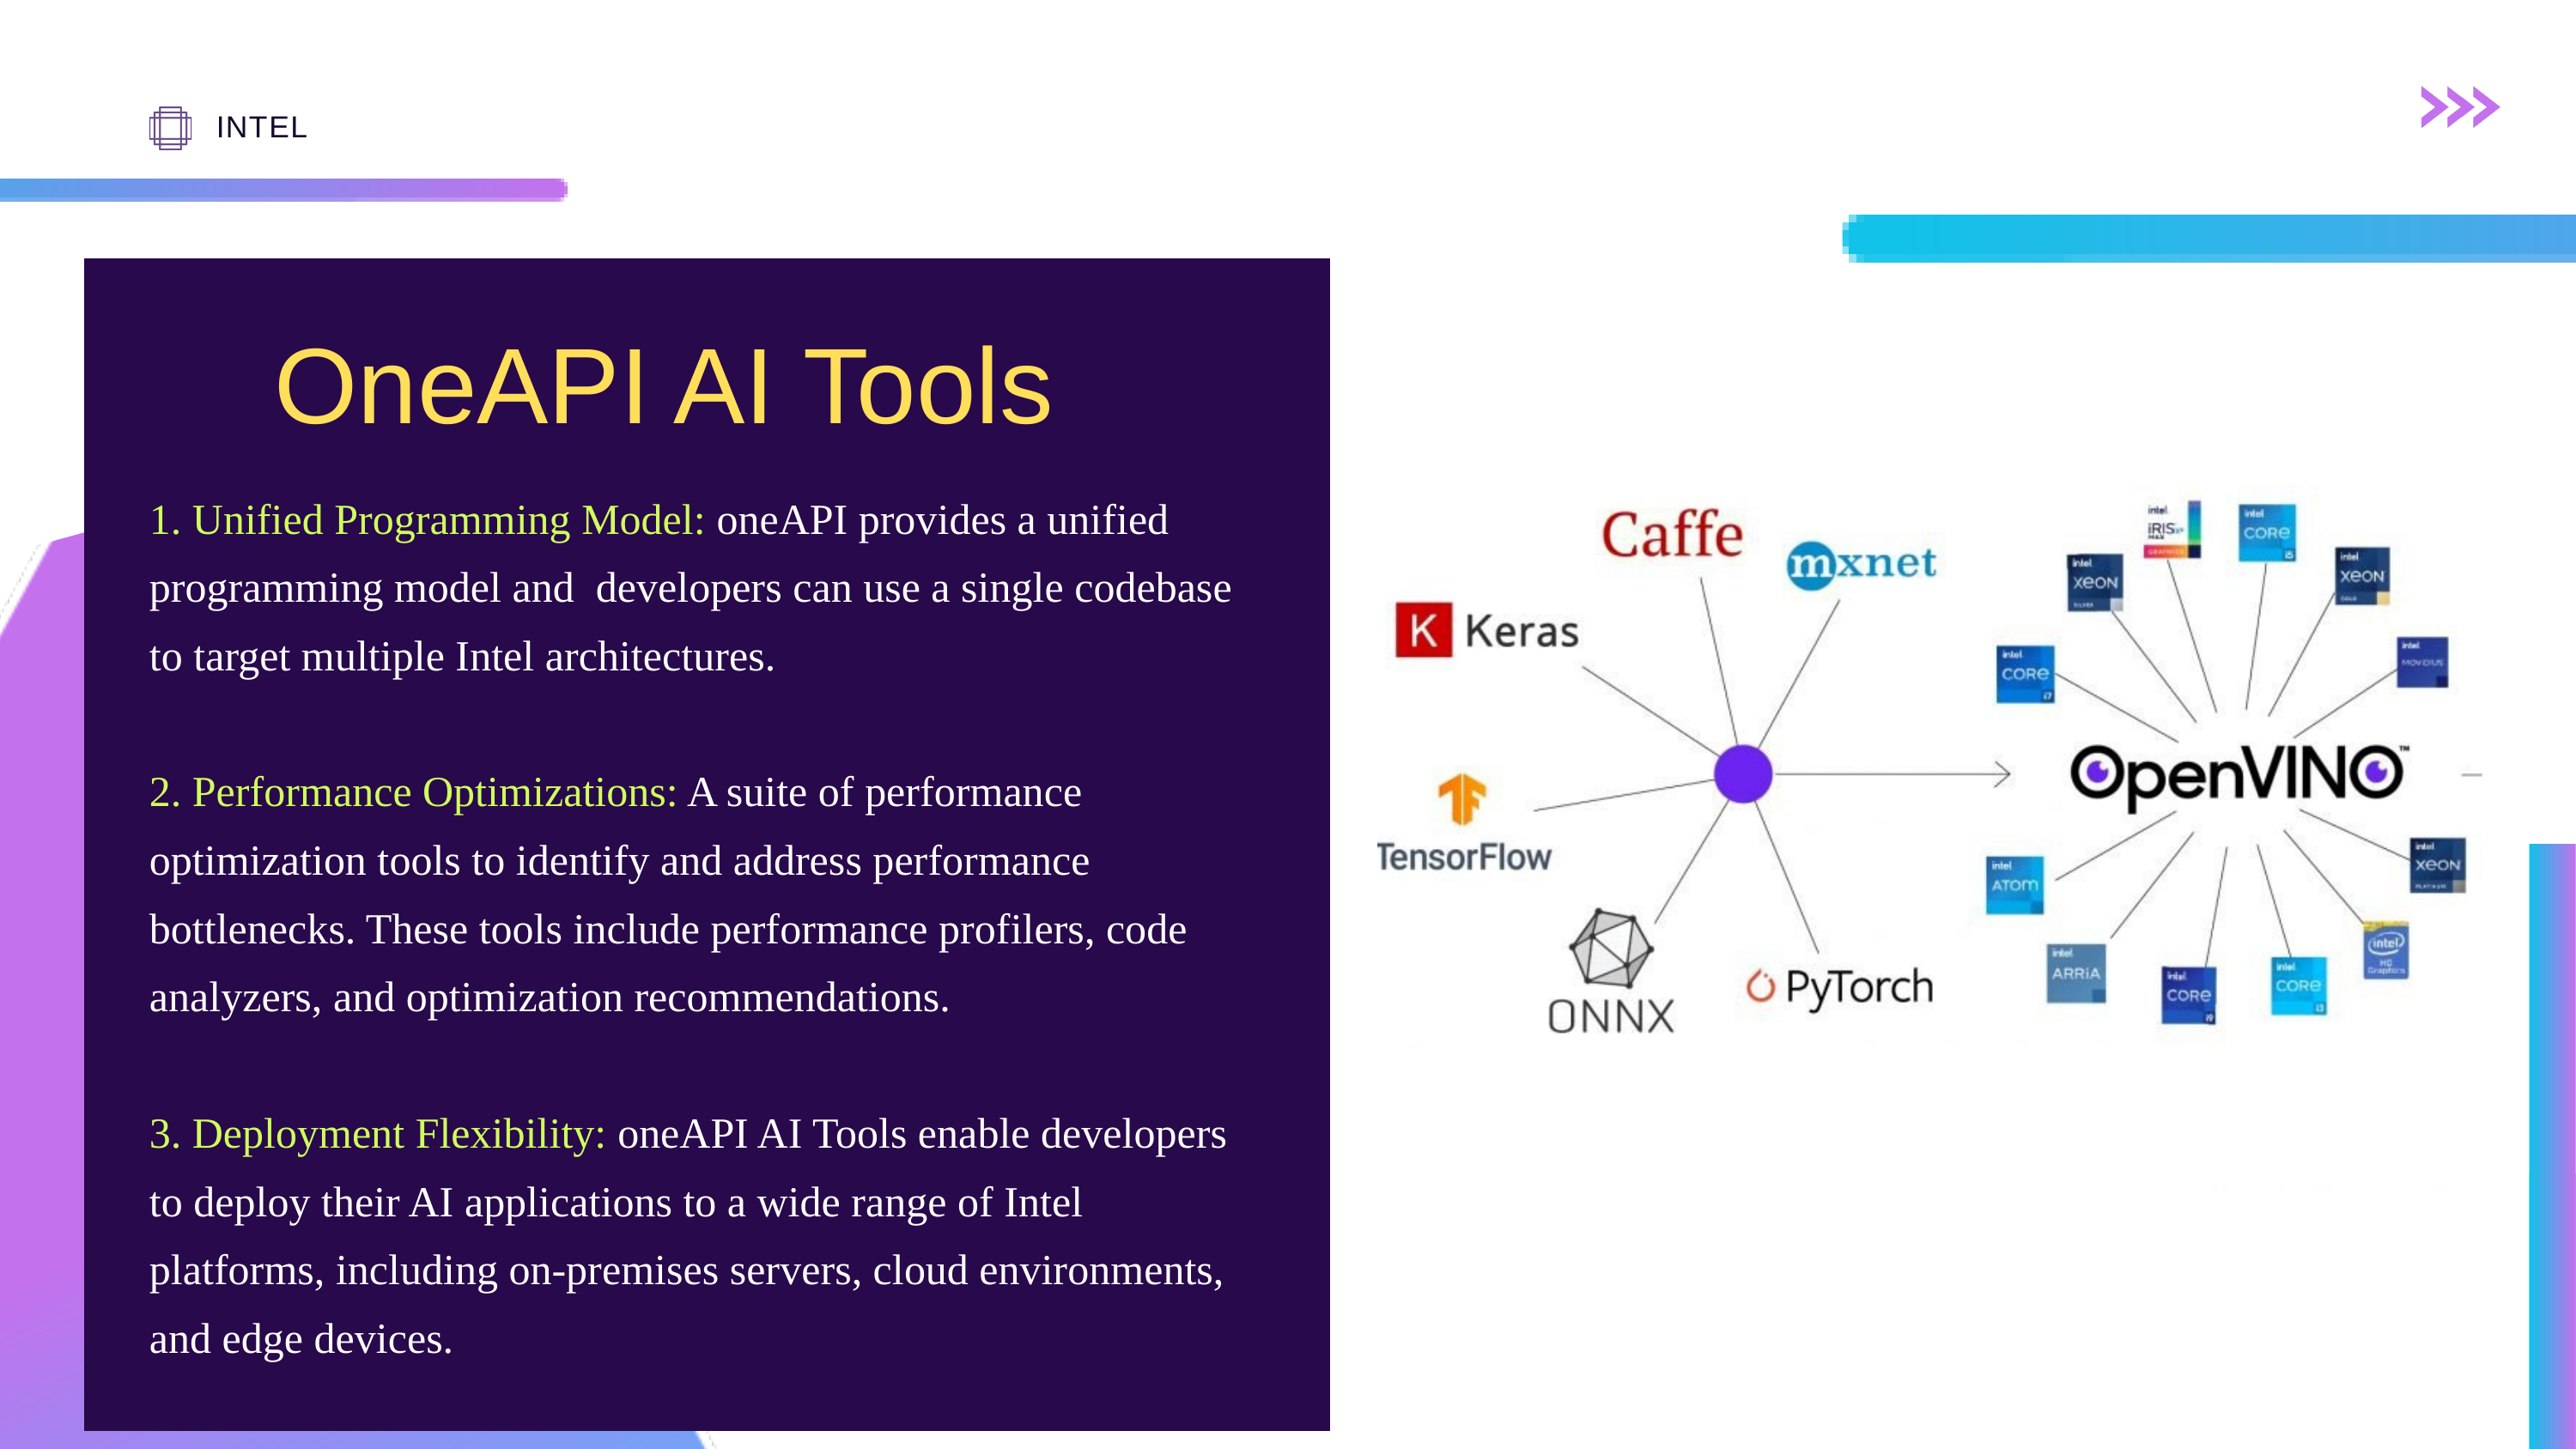

INTEL

OneAPI AI Tools

1. Unified Programming Model: oneAPI provides a unified programming model and  developers can use a single codebase to target multiple Intel architectures.

2. Performance Optimizations: A suite of performance optimization tools to identify and address performance bottlenecks. These tools include performance profilers, code analyzers, and optimization recommendations.

3. Deployment Flexibility: oneAPI AI Tools enable developers to deploy their AI applications to a wide range of Intel platforms, including on-premises servers, cloud environments, and edge devices.